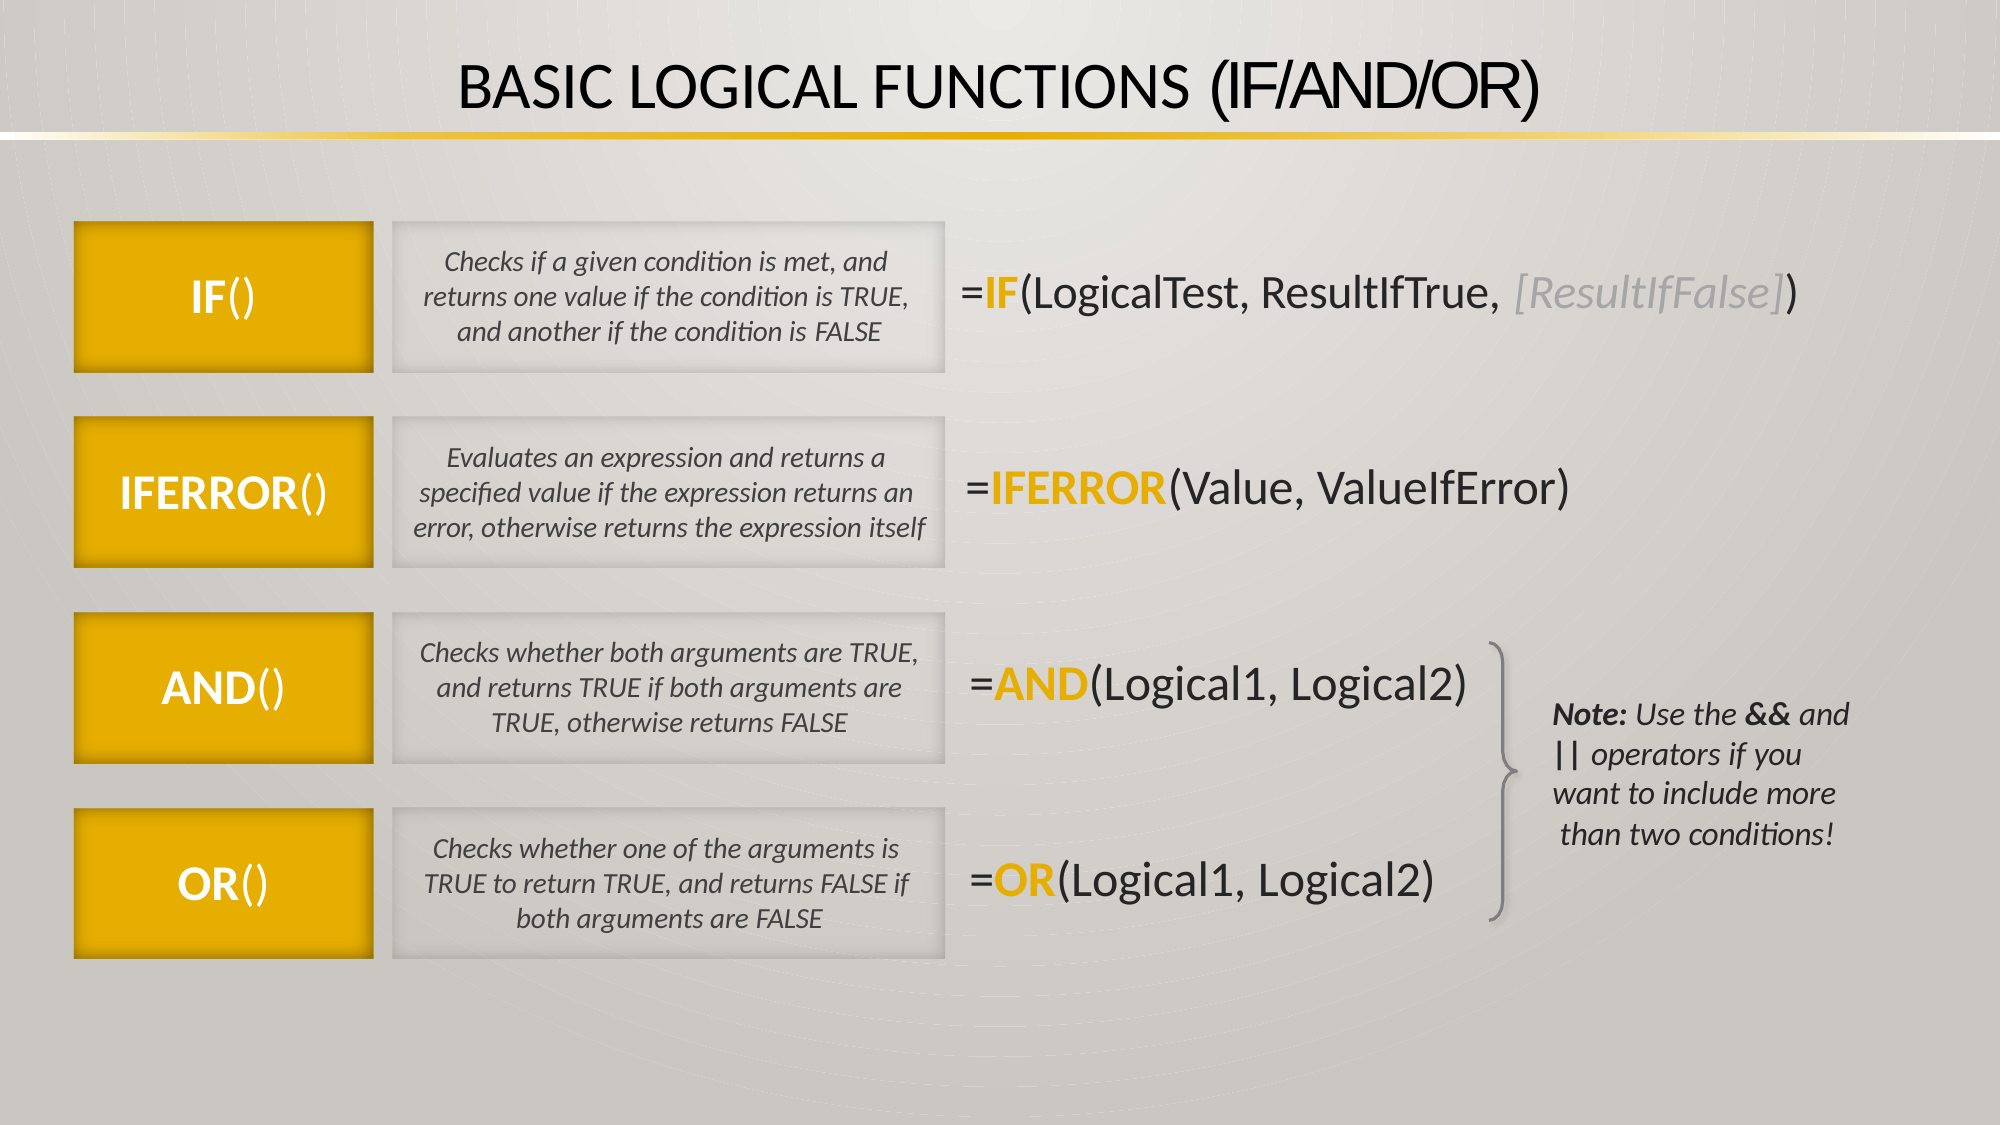

# BASIC LOGICAL FUNCTIONS (IF/AND/OR)

Checks if a given condition is met, and  returns one value if the condition is TRUE,  and another if the condition is FALSE
=IF(LogicalTest, ResultIfTrue, [ResultIfFalse])
IF()

Evaluates an expression and returns a  specified value if the expression returns an  error, otherwise returns the expression itself
=IFERROR(Value, ValueIfError)
IFERROR()

Checks whether both arguments are TRUE,  and returns TRUE if both arguments are  TRUE, otherwise returns FALSE

=AND(Logical1, Logical2)
AND()
Note: Use the && and
|| operators if you  want to include more  than two conditions!

Checks whether one of the arguments is  TRUE to return TRUE, and returns FALSE if  both arguments are FALSE
=OR(Logical1, Logical2)
OR()